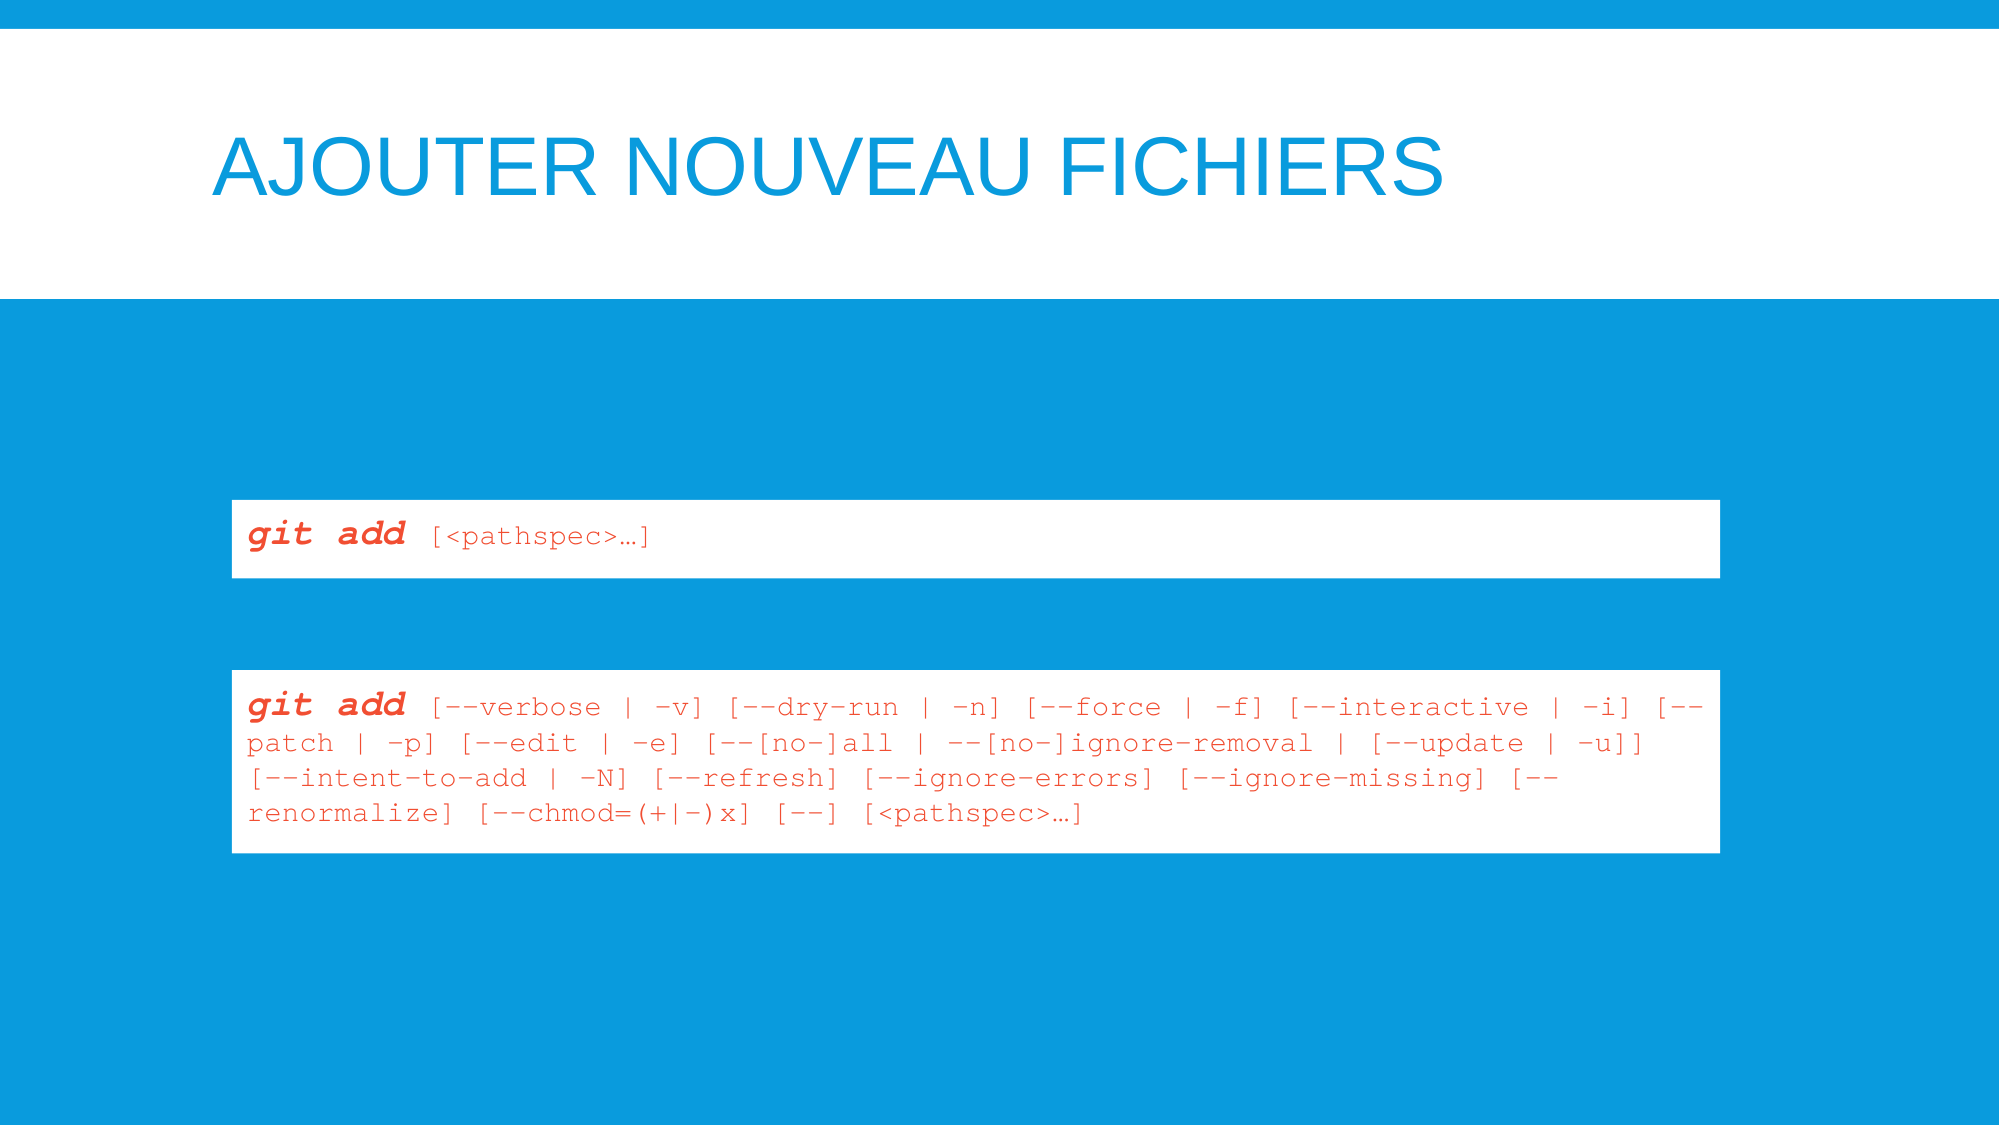

# Ajouter nouveau fichiers
git add [<pathspec>…​]
git add [--verbose | -v] [--dry-run | -n] [--force | -f] [--interactive | -i] [--patch | -p] [--edit | -e] [--[no-]all | --[no-]ignore-removal | [--update | -u]] [--intent-to-add | -N] [--refresh] [--ignore-errors] [--ignore-missing] [--renormalize] [--chmod=(+|-)x] [--] [<pathspec>…​]